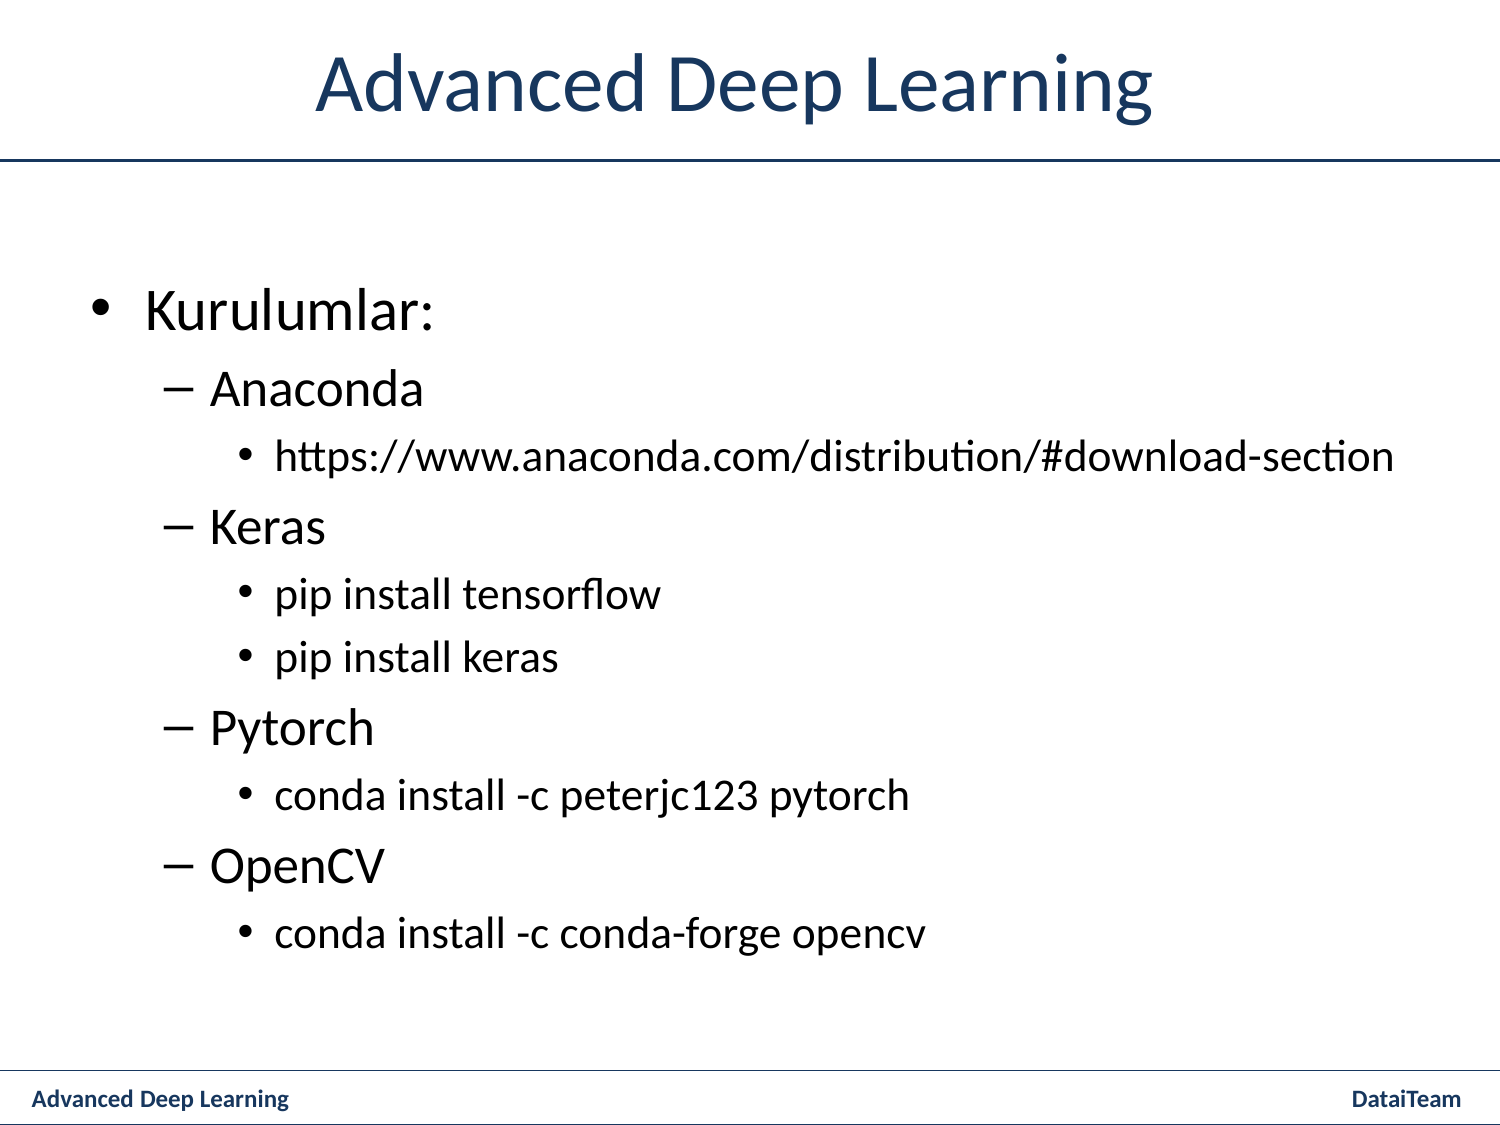

Advanced Deep Learning
Kurulumlar:
Anaconda
https://www.anaconda.com/distribution/#download-section
Keras
pip install tensorflow
pip install keras
Pytorch
conda install -c peterjc123 pytorch
OpenCV
conda install -c conda-forge opencv

      Advanced Deep Learning 					                   	                                                     DataiTeam